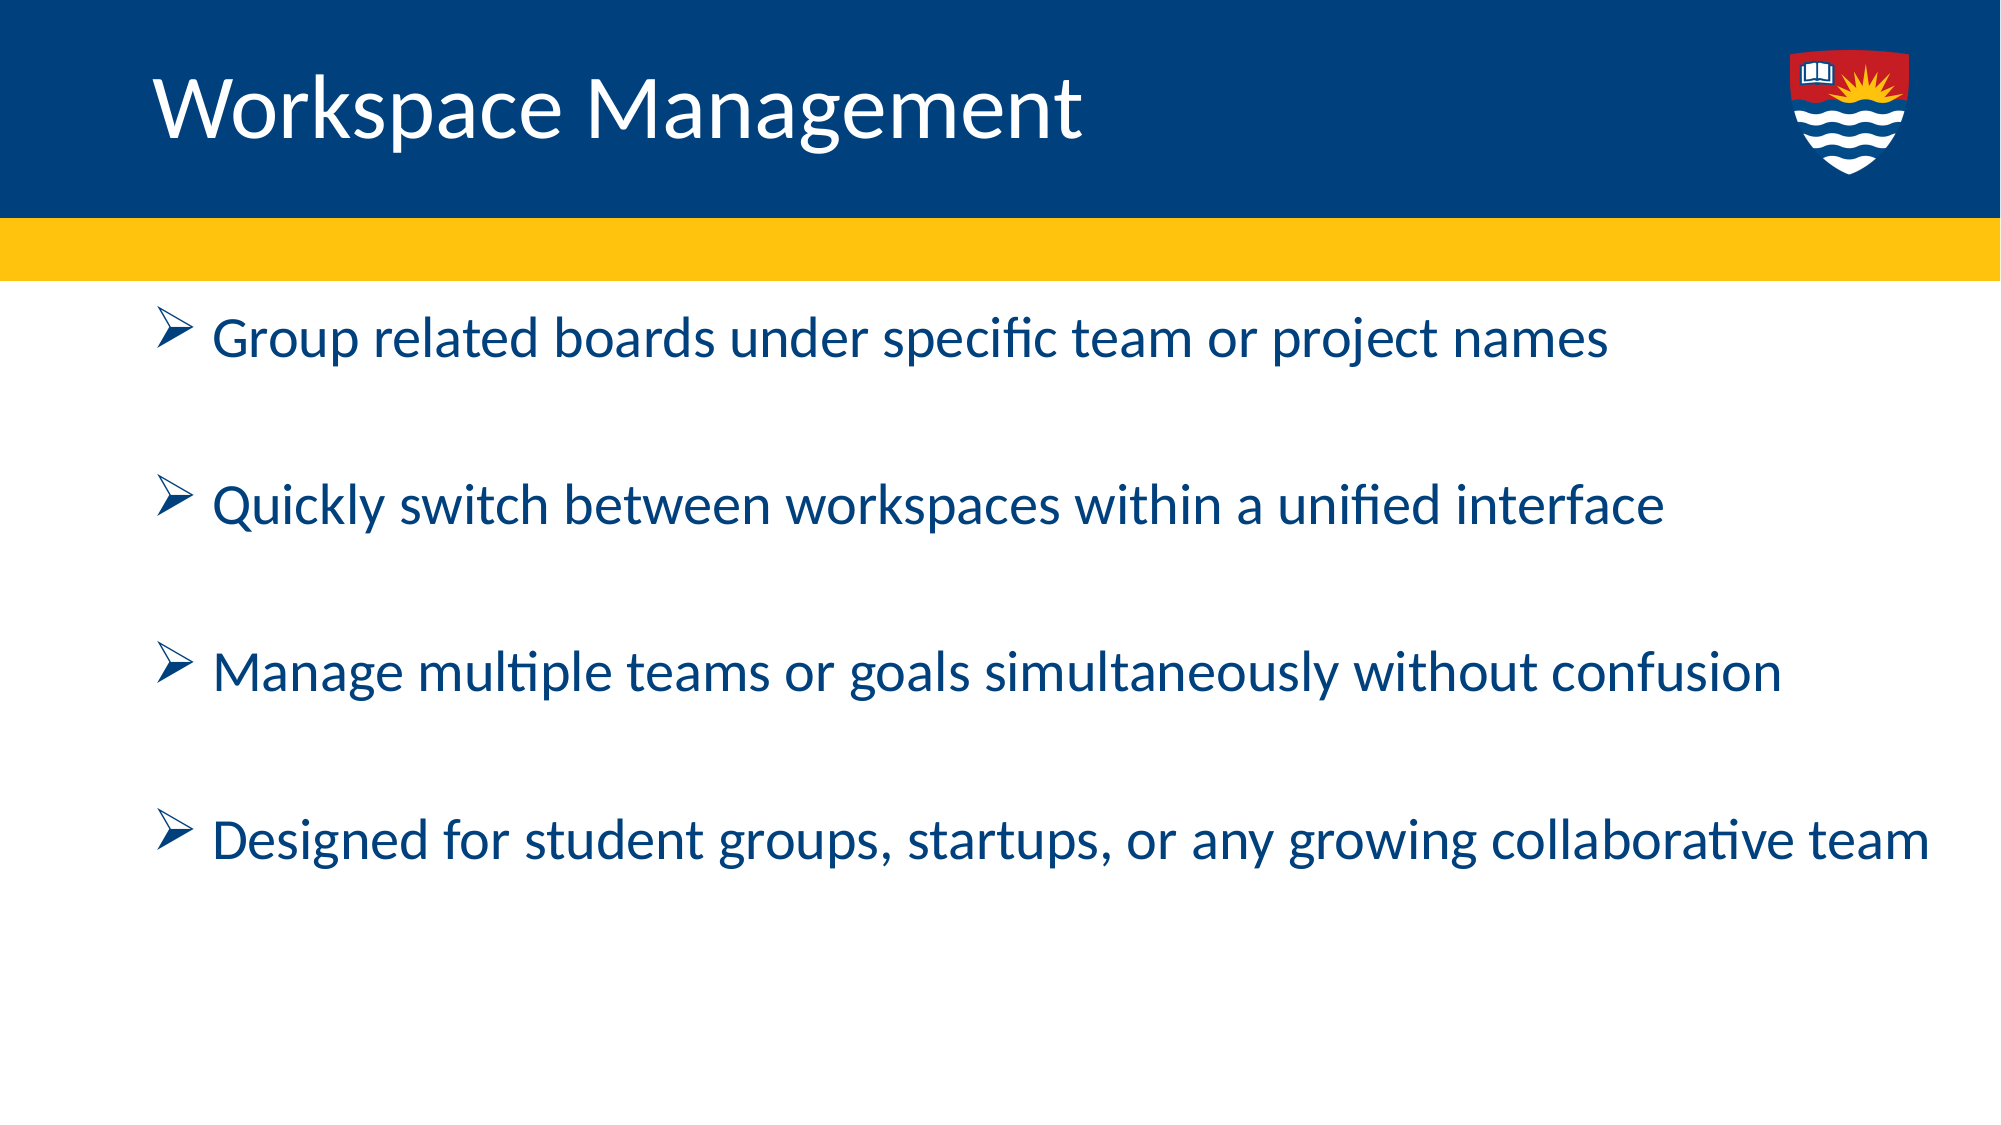

# Workspace Management
 Group related boards under specific team or project names

 Quickly switch between workspaces within a unified interface

 Manage multiple teams or goals simultaneously without confusion

 Designed for student groups, startups, or any growing collaborative team
18